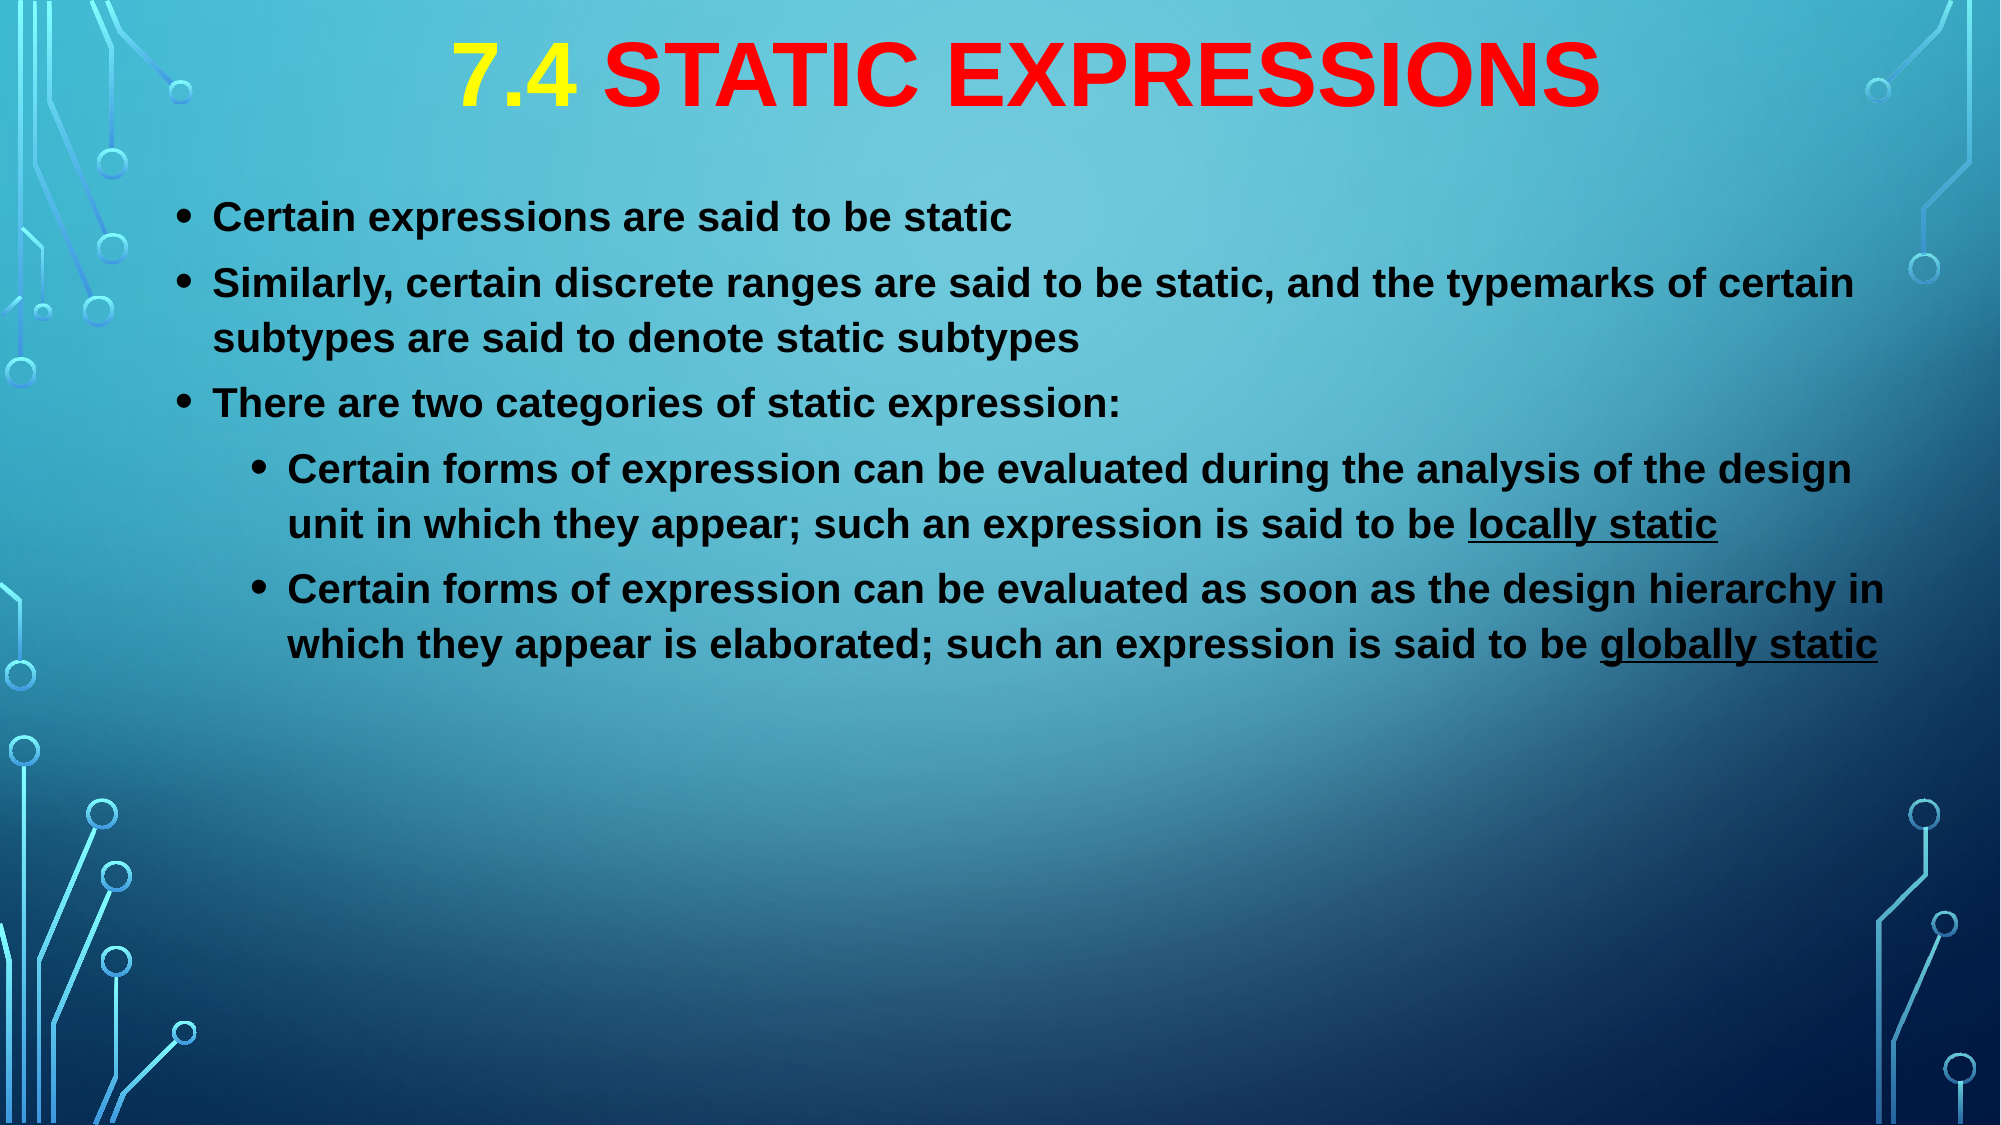

7.4 STATIC EXPRESSIONS

Certain expressions are said to be static
Similarly, certain discrete ranges are said to be static, and the typemarks of certain subtypes are said to denote static subtypes
There are two categories of static expression:
Certain forms of expression can be evaluated during the analysis of the design unit in which they appear; such an expression is said to be locally static
Certain forms of expression can be evaluated as soon as the design hierarchy in which they appear is elaborated; such an expression is said to be globally static